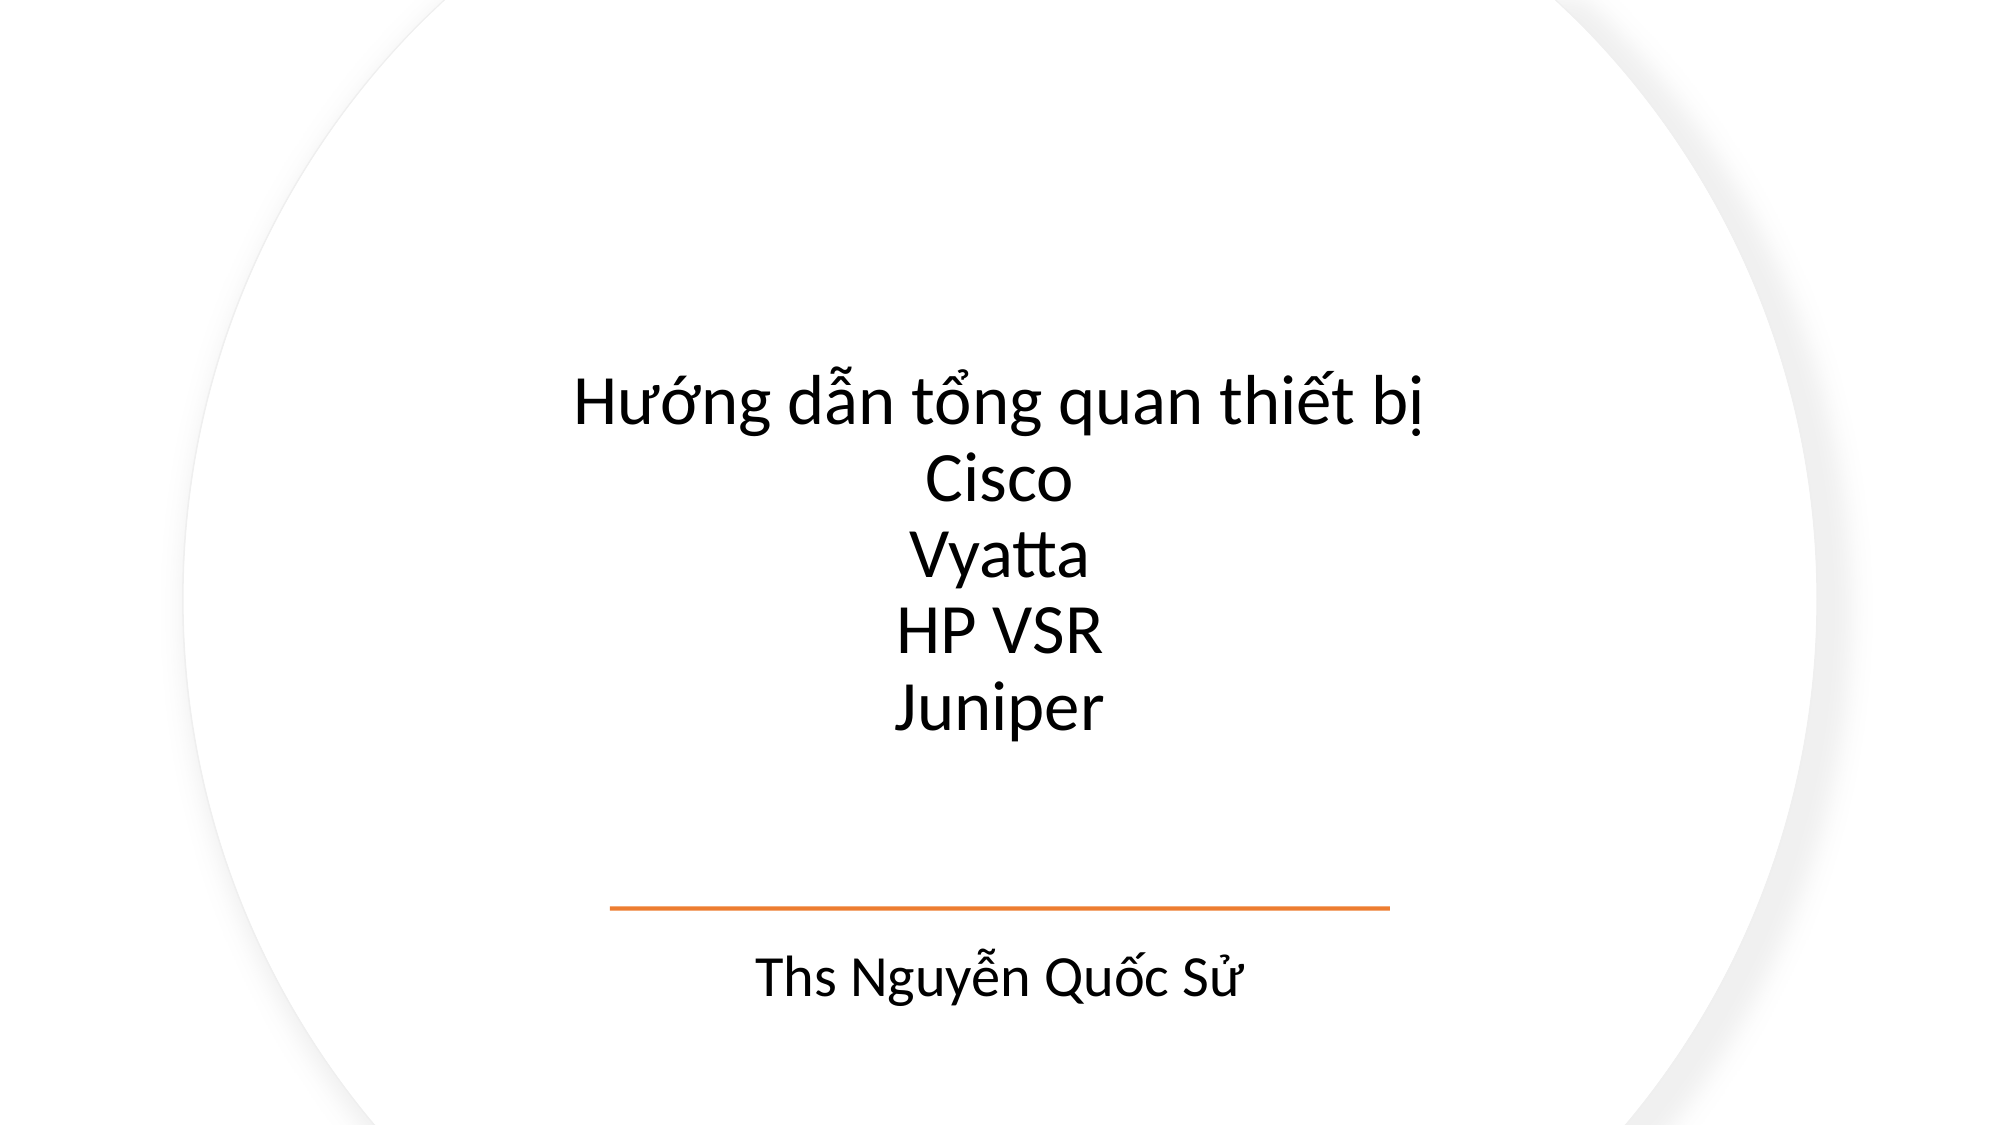

# Hướng dẫn tổng quan thiết bị Cisco Vyatta HP VSR Juniper

Ths Nguyễn Quốc Sử